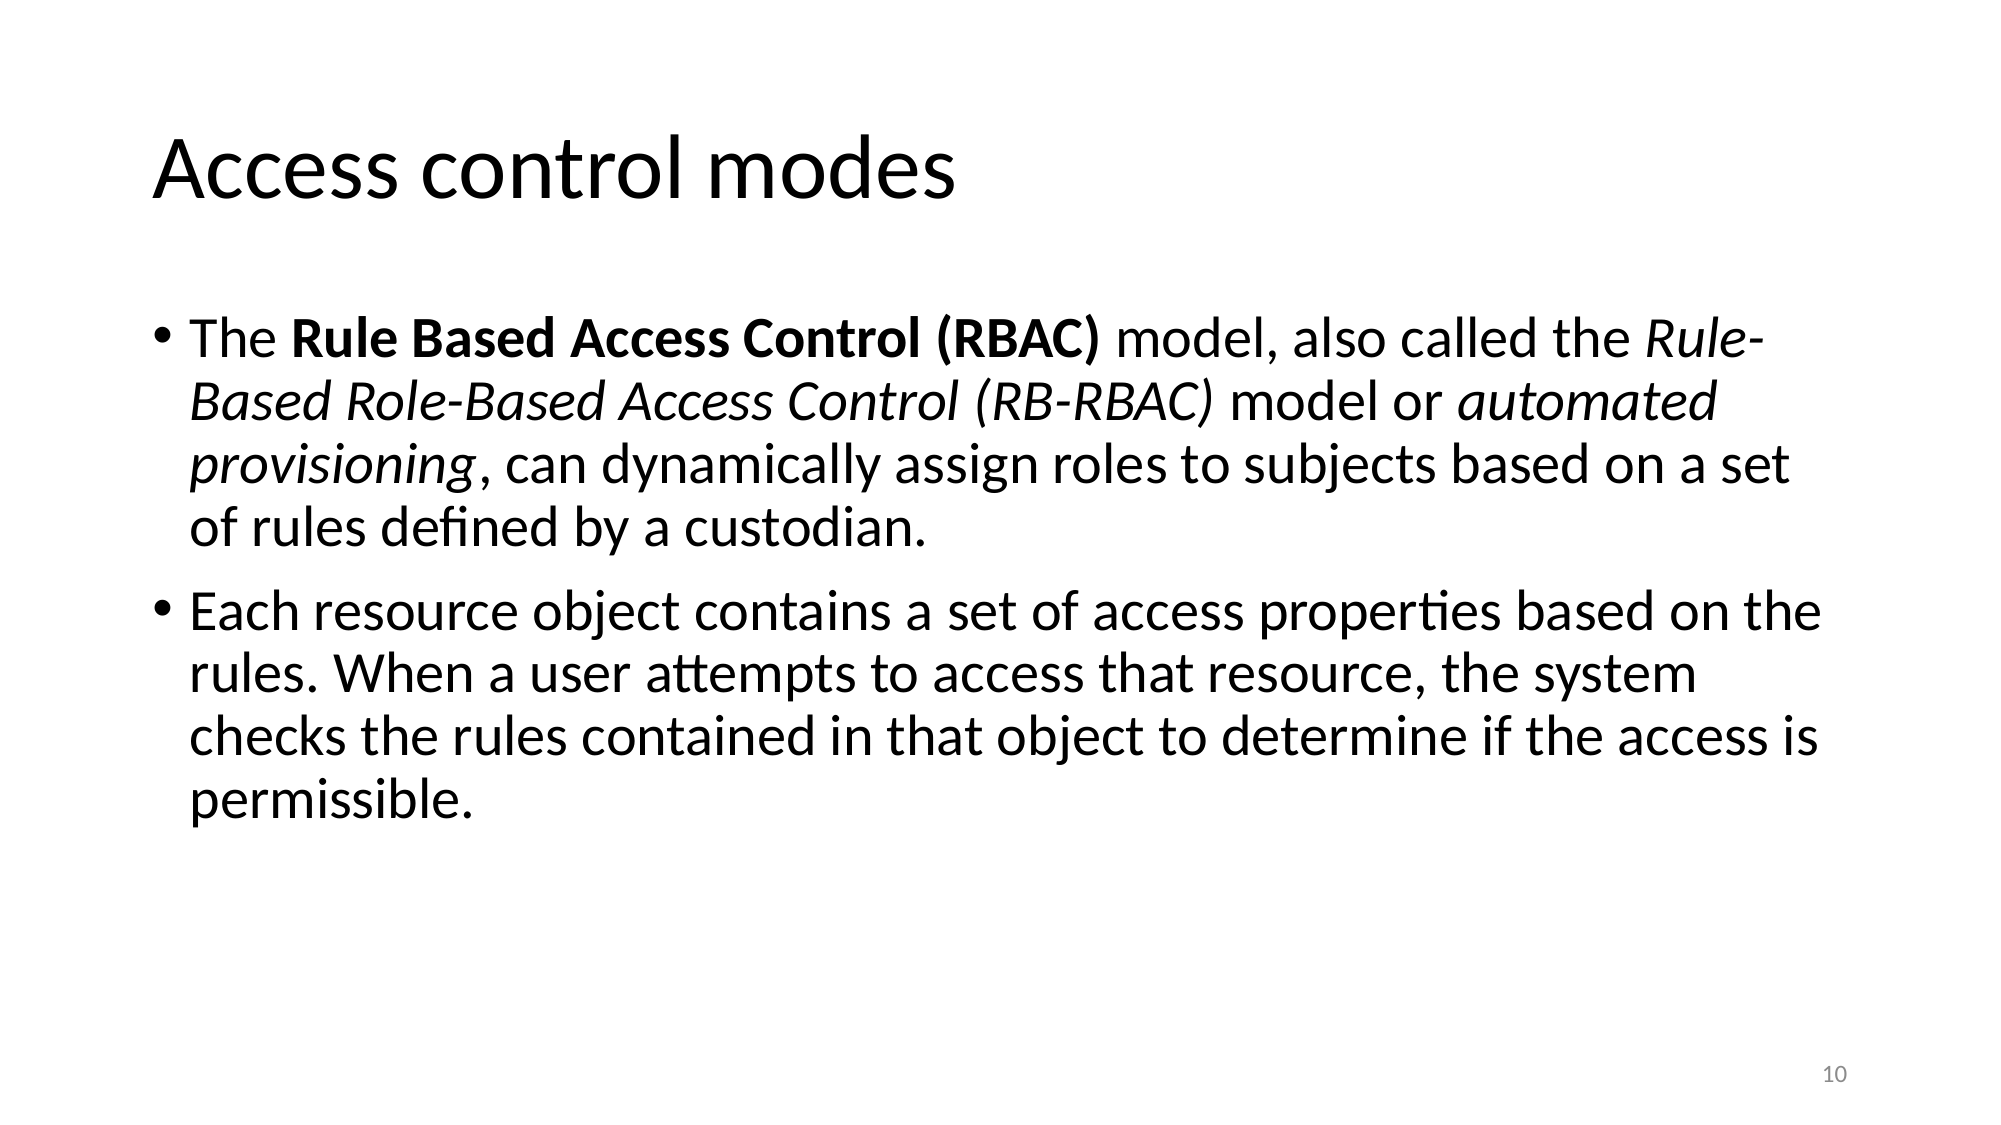

# Access control modes
The Rule Based Access Control (RBAC) model, also called the Rule-Based Role-Based Access Control (RB-RBAC) model or automated provisioning, can dynamically assign roles to subjects based on a set of rules defined by a custodian.
Each resource object contains a set of access properties based on the rules. When a user attempts to access that resource, the system checks the rules contained in that object to determine if the access is permissible.
10